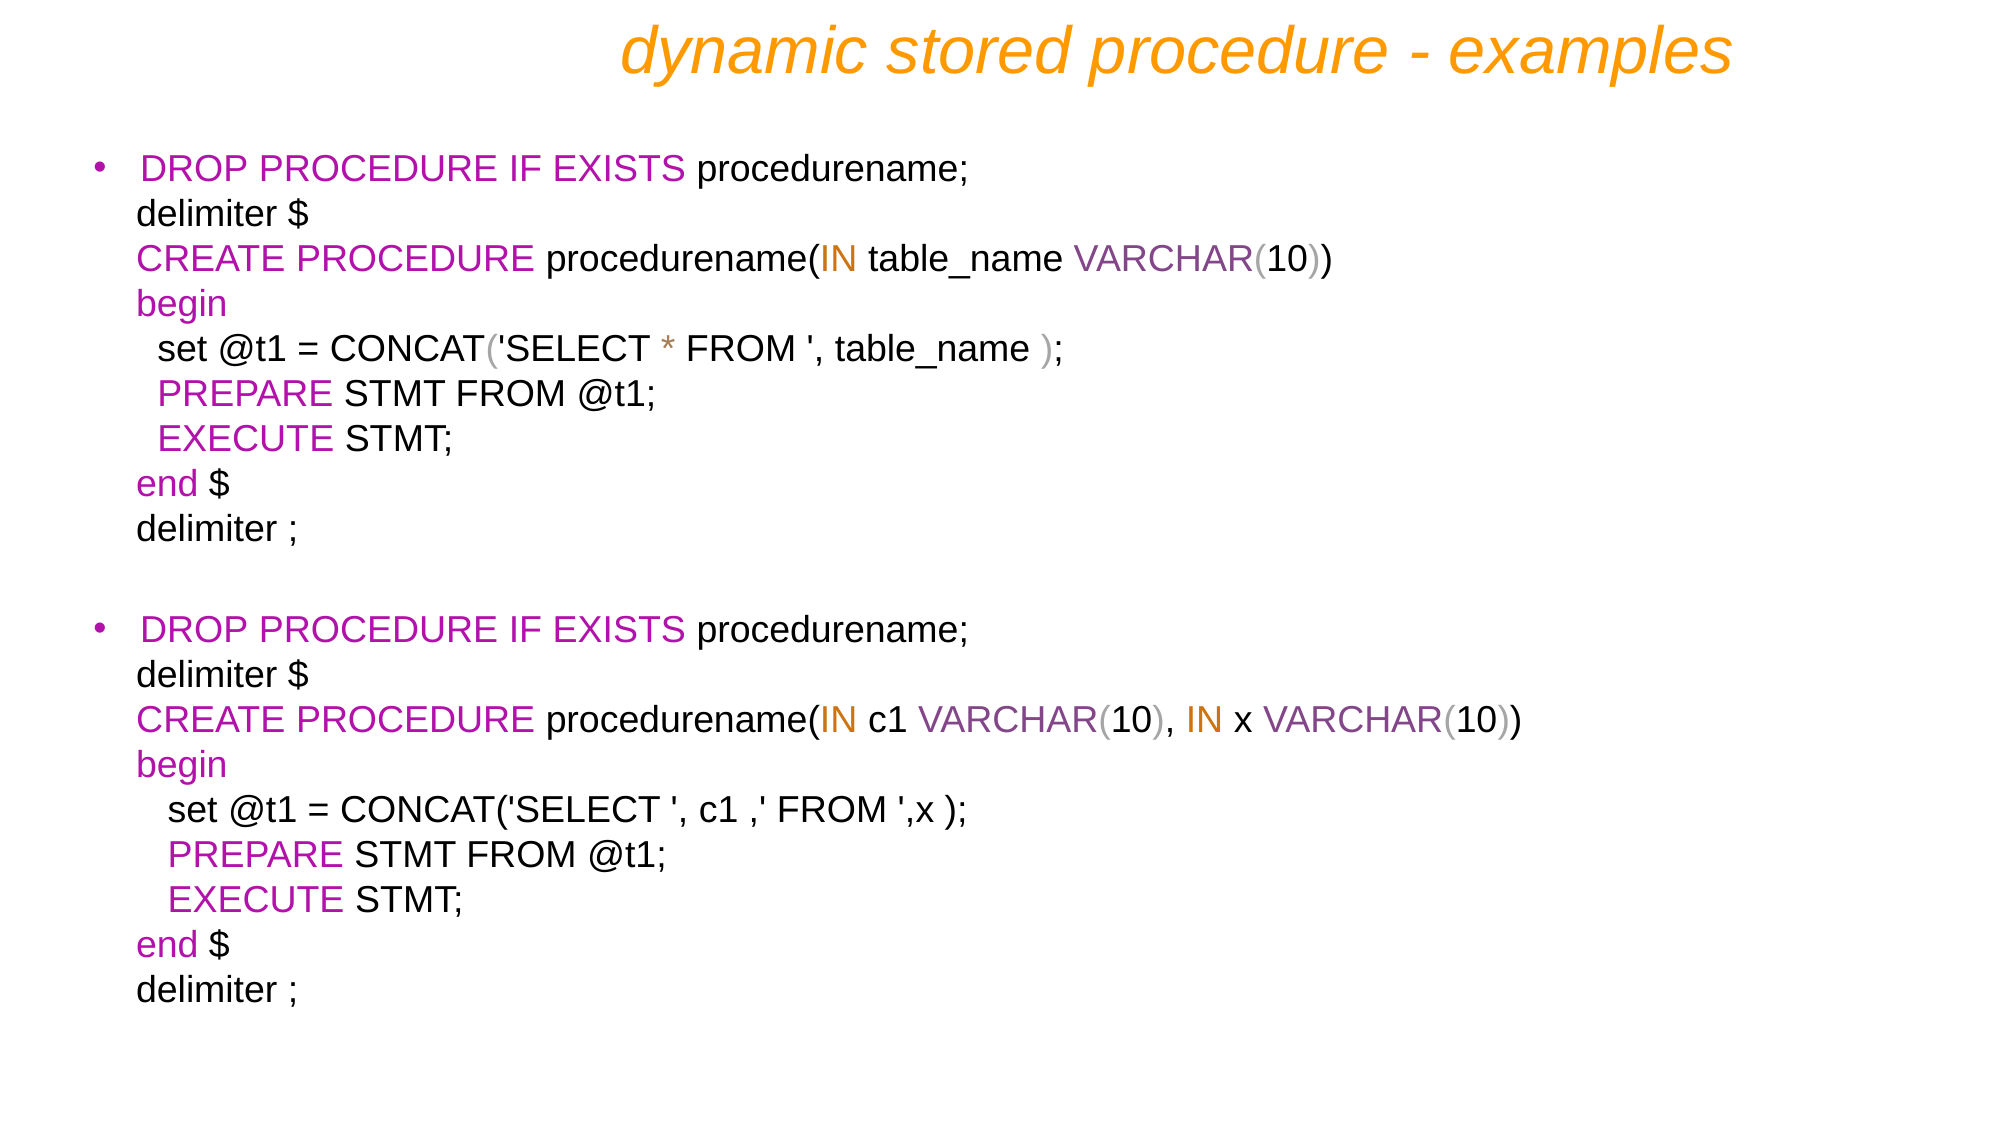

dynamic stored procedure - examples
DROP PROCEDURE IF EXISTS procedurename;
delimiter $
CREATE PROCEDURE procedurename(IN table_name VARCHAR(10))
begin
  set @t1 = CONCAT('SELECT * FROM ', table_name );
  PREPARE STMT FROM @t1;
  EXECUTE STMT;
end $
delimiter ;
DROP PROCEDURE IF EXISTS procedurename;
delimiter $
CREATE PROCEDURE procedurename(IN c1 VARCHAR(10), IN x VARCHAR(10))
begin
   set @t1 = CONCAT('SELECT ', c1 ,' FROM ',x );
   PREPARE STMT FROM @t1;
   EXECUTE STMT;
end $
delimiter ;